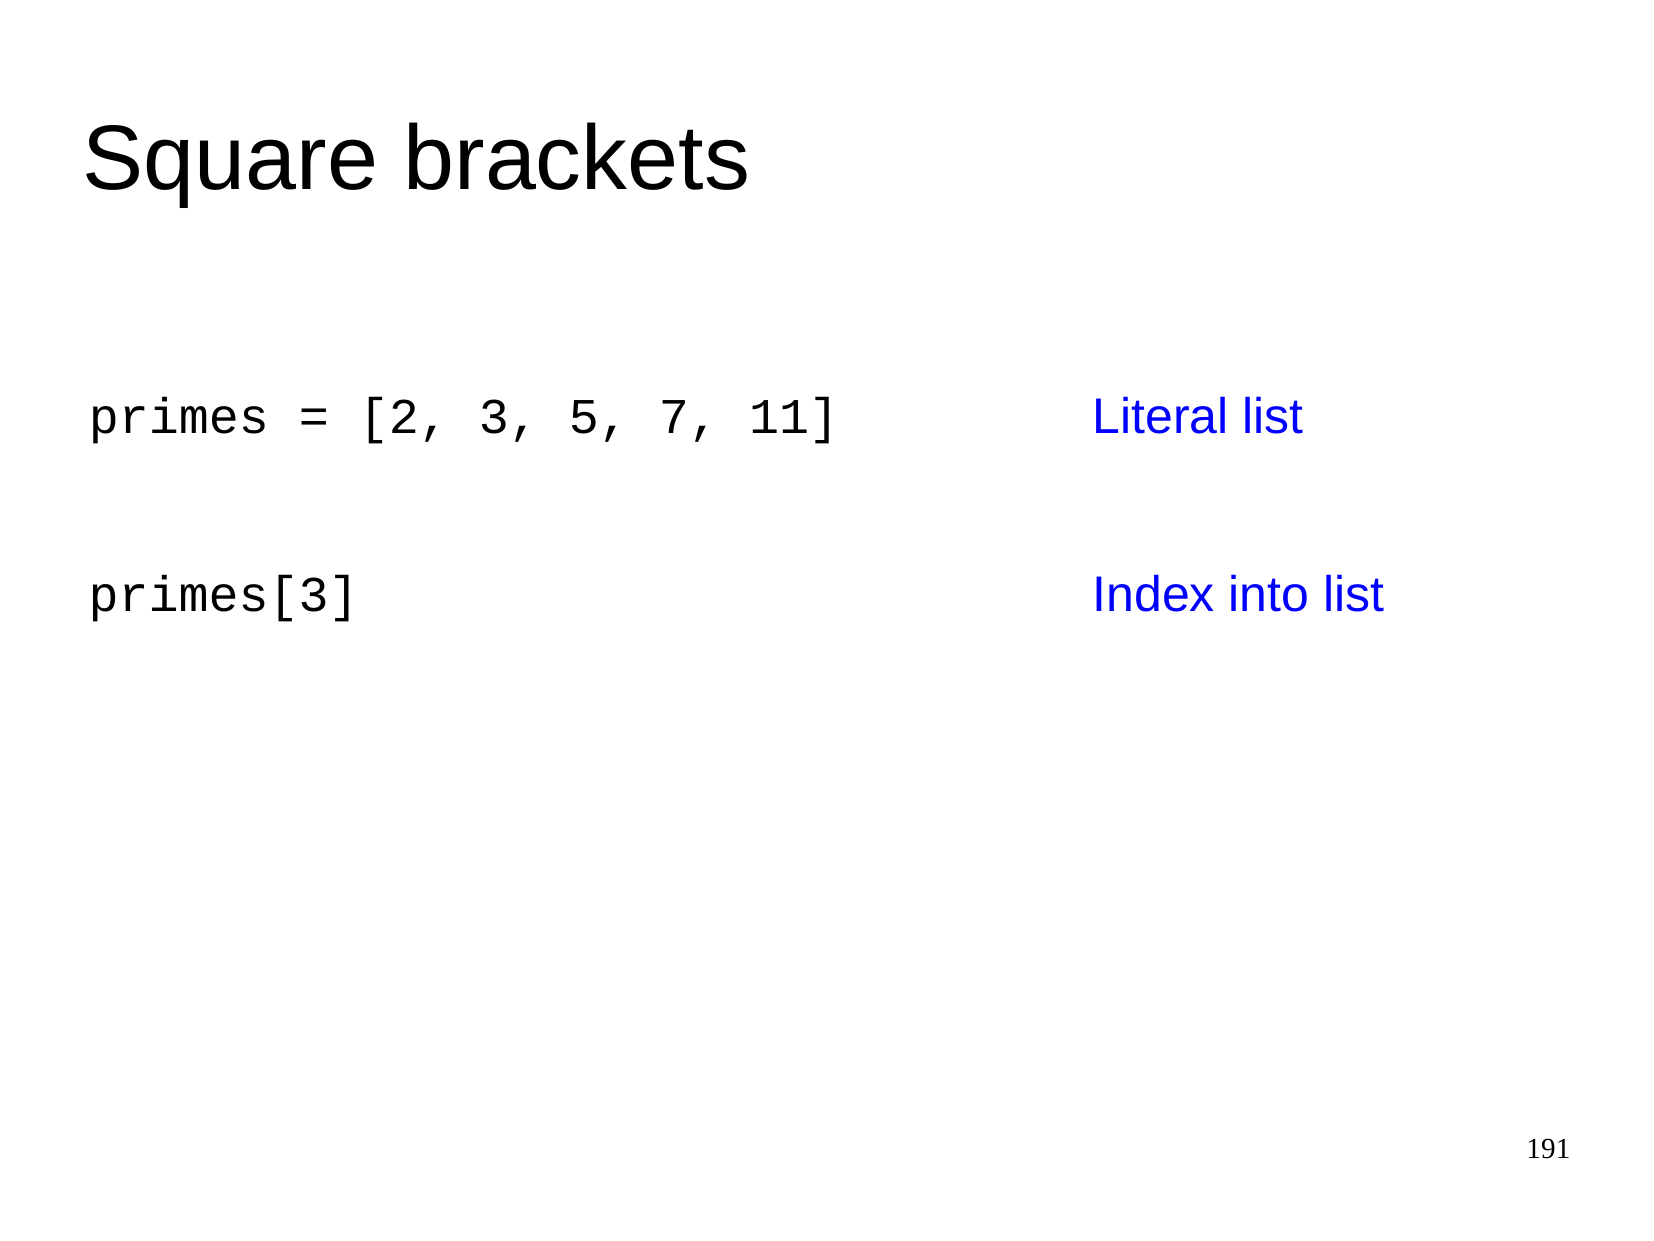

Square brackets
primes = [2, 3, 5, 7, 11]
Literal list
primes[3]
Index into list
191